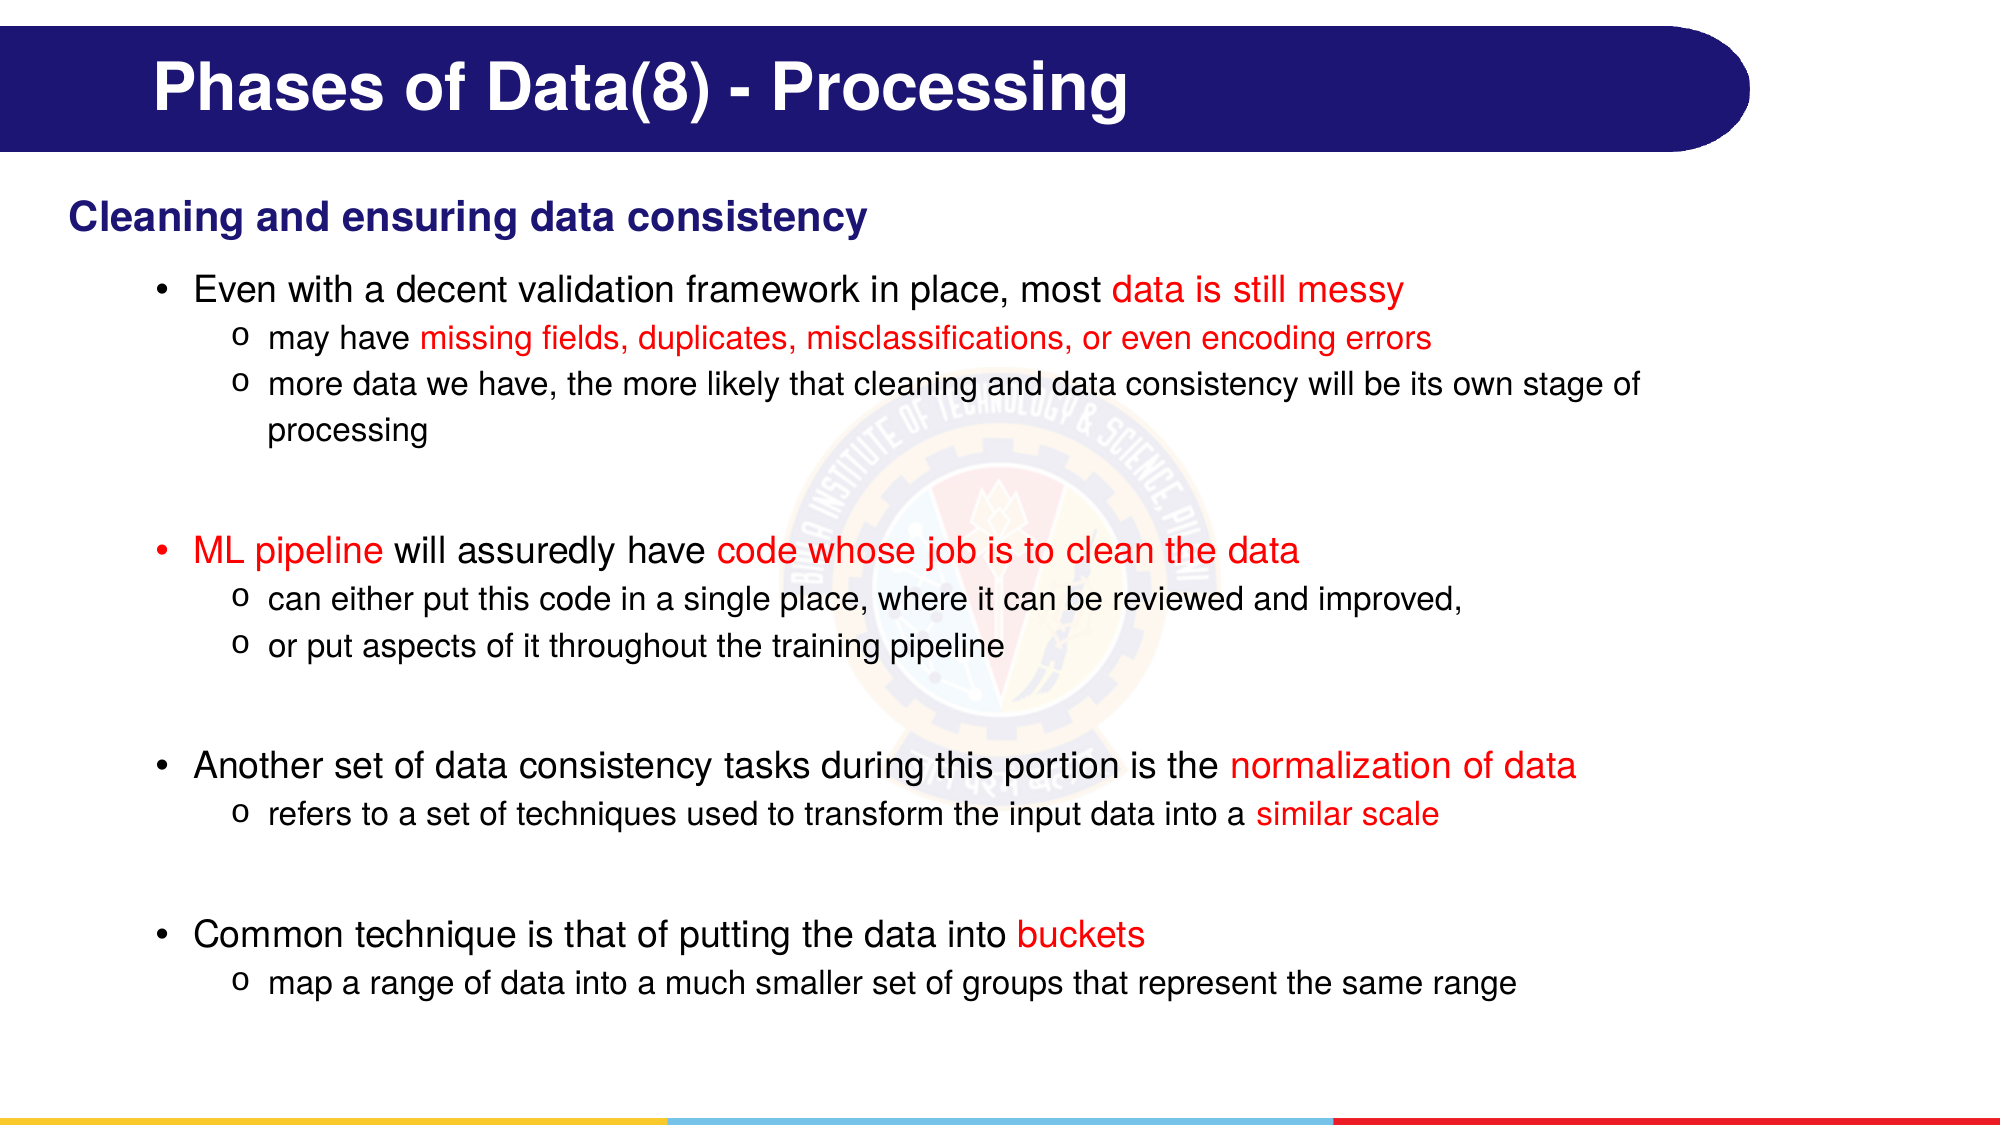

# Phases of Data(8) - Processing
Cleaning and ensuring data consistency
Even with a decent validation framework in place, most data is still messy
may have missing fields, duplicates, misclassifications, or even encoding errors
more data we have, the more likely that cleaning and data consistency will be its own stage of
    processing

ML pipeline will assuredly have code whose job is to clean the data
can either put this code in a single place, where it can be reviewed and improved,
or put aspects of it throughout the training pipeline

Another set of data consistency tasks during this portion is the normalization of data
refers to a set of techniques used to transform the input data into a similar scale

Common technique is that of putting the data into buckets
map a range of data into a much smaller set of groups that represent the same range